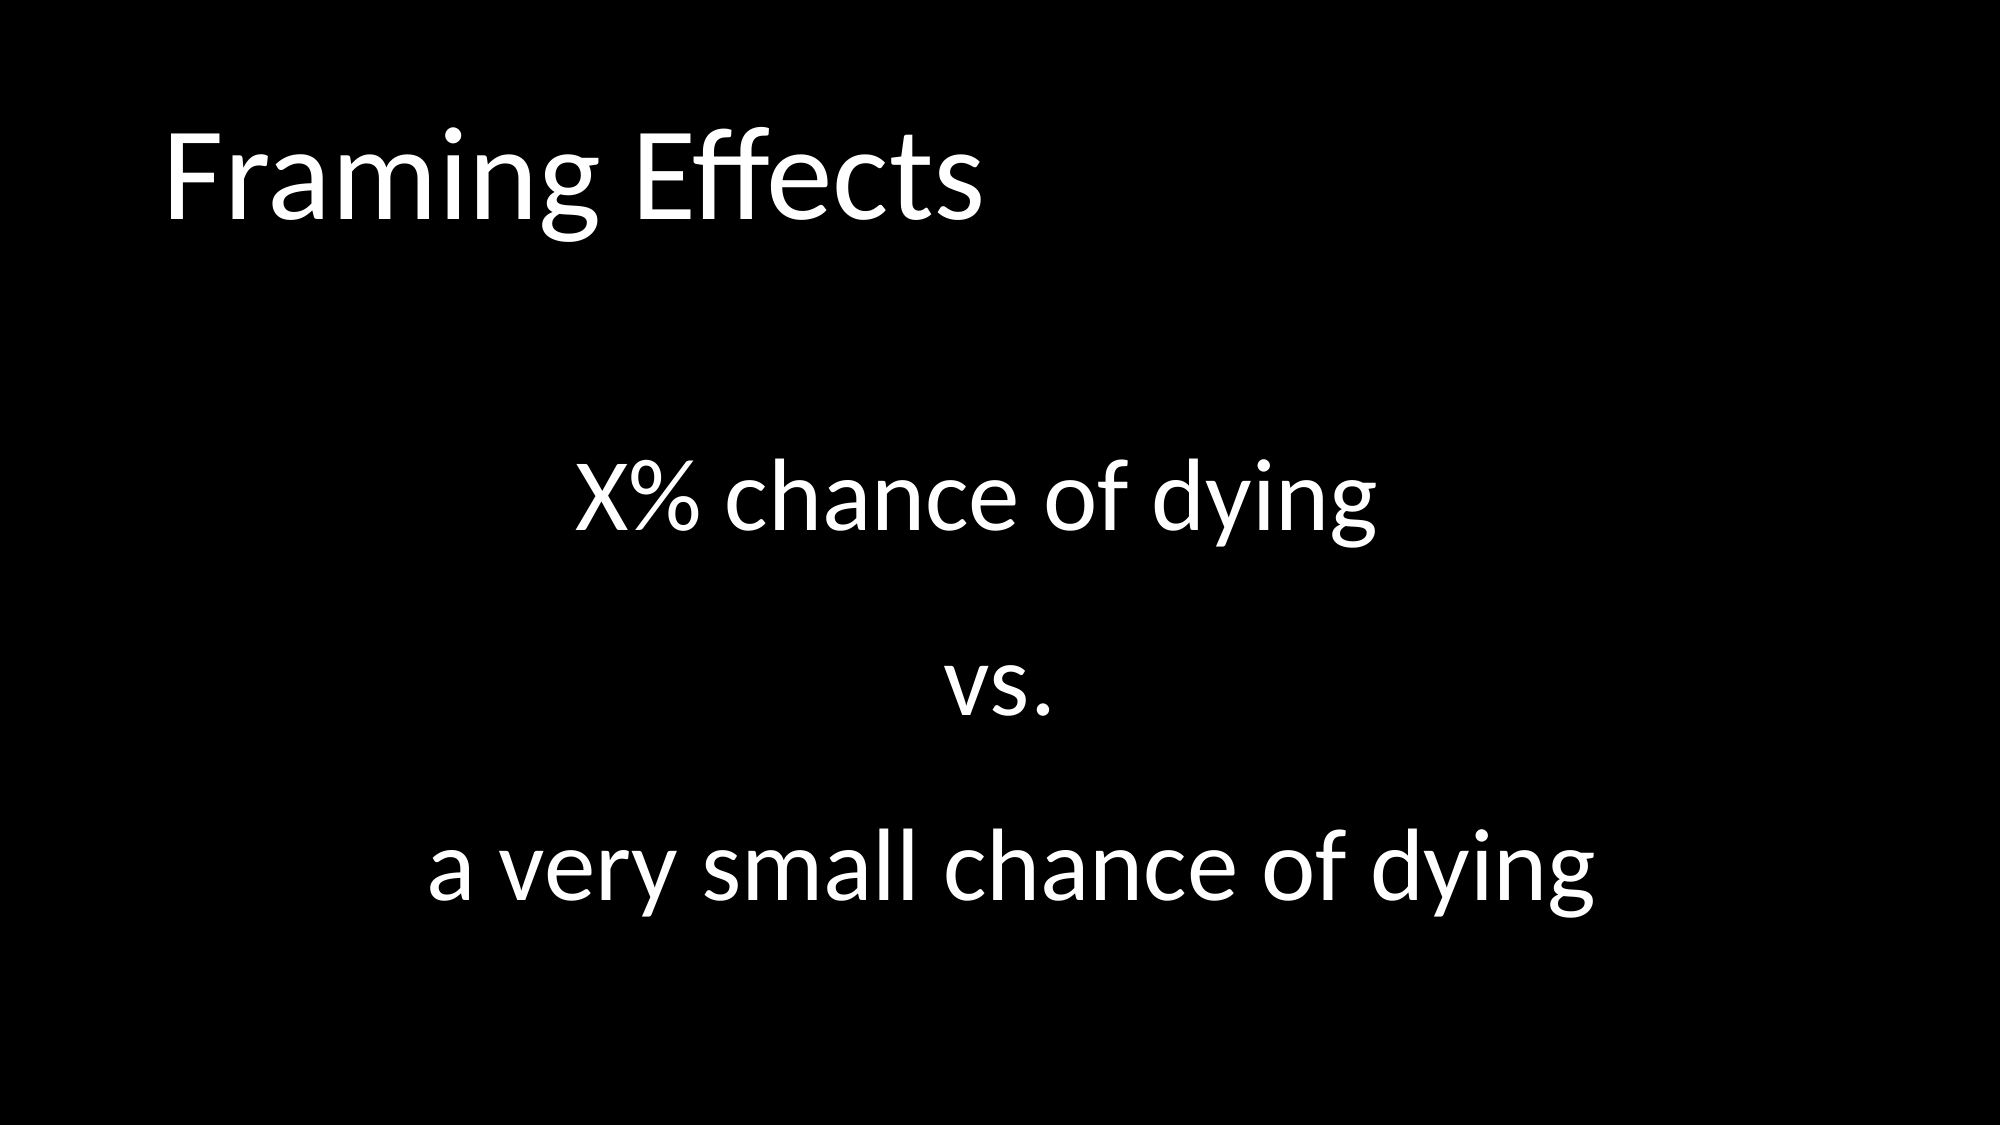

Framing Effects
X% chance of dying
vs.
 a very small chance of dying